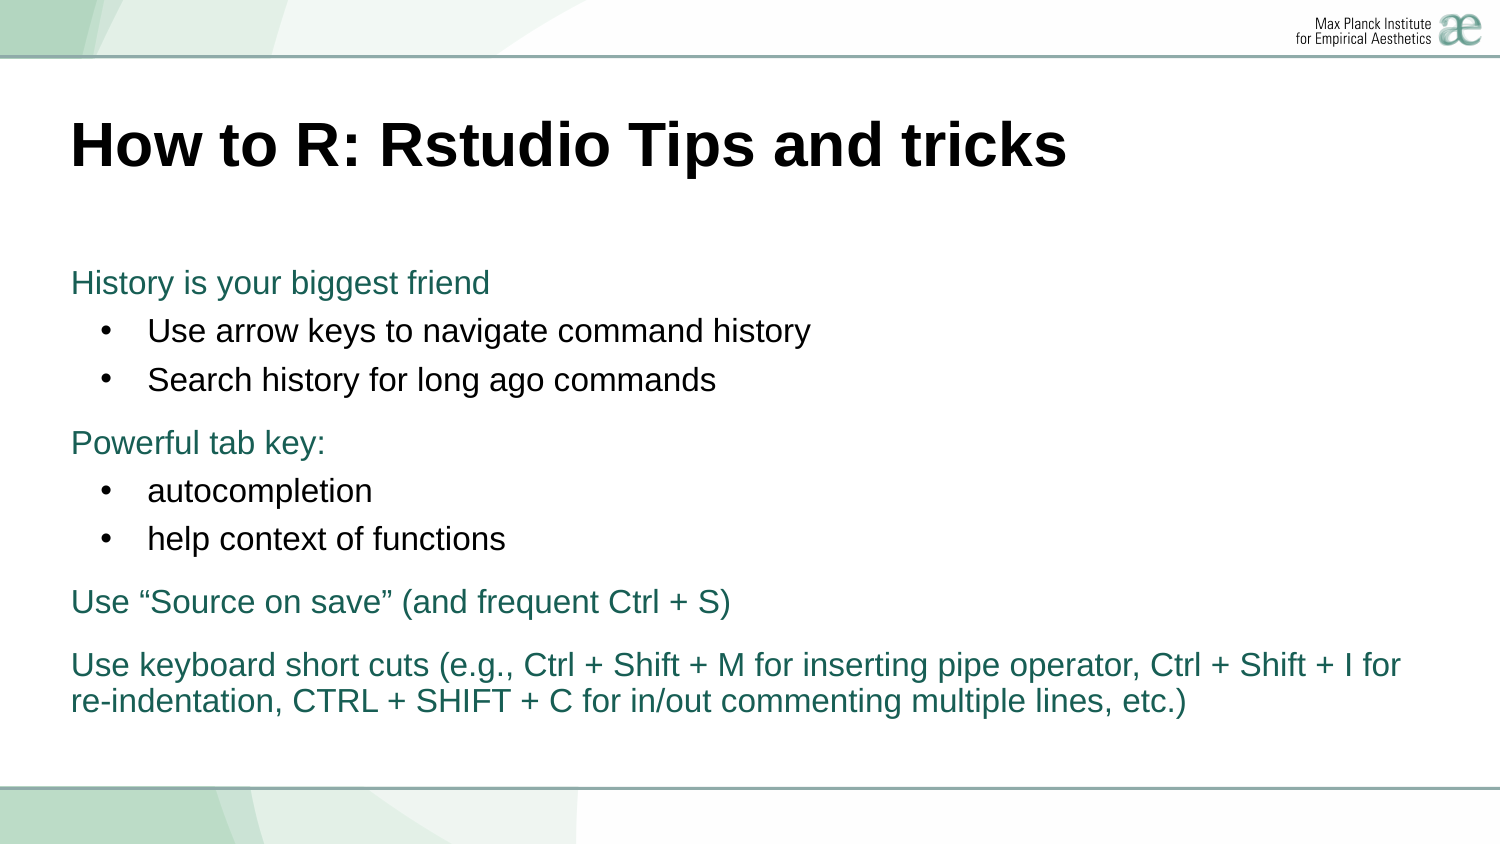

# How to R: Rstudio Tips and tricks
History is your biggest friend
Use arrow keys to navigate command history
Search history for long ago commands
Powerful tab key:
autocompletion
help context of functions
Use “Source on save” (and frequent Ctrl + S)
Use keyboard short cuts (e.g., Ctrl + Shift + M for inserting pipe operator, Ctrl + Shift + I for re-indentation, CTRL + SHIFT + C for in/out commenting multiple lines, etc.)